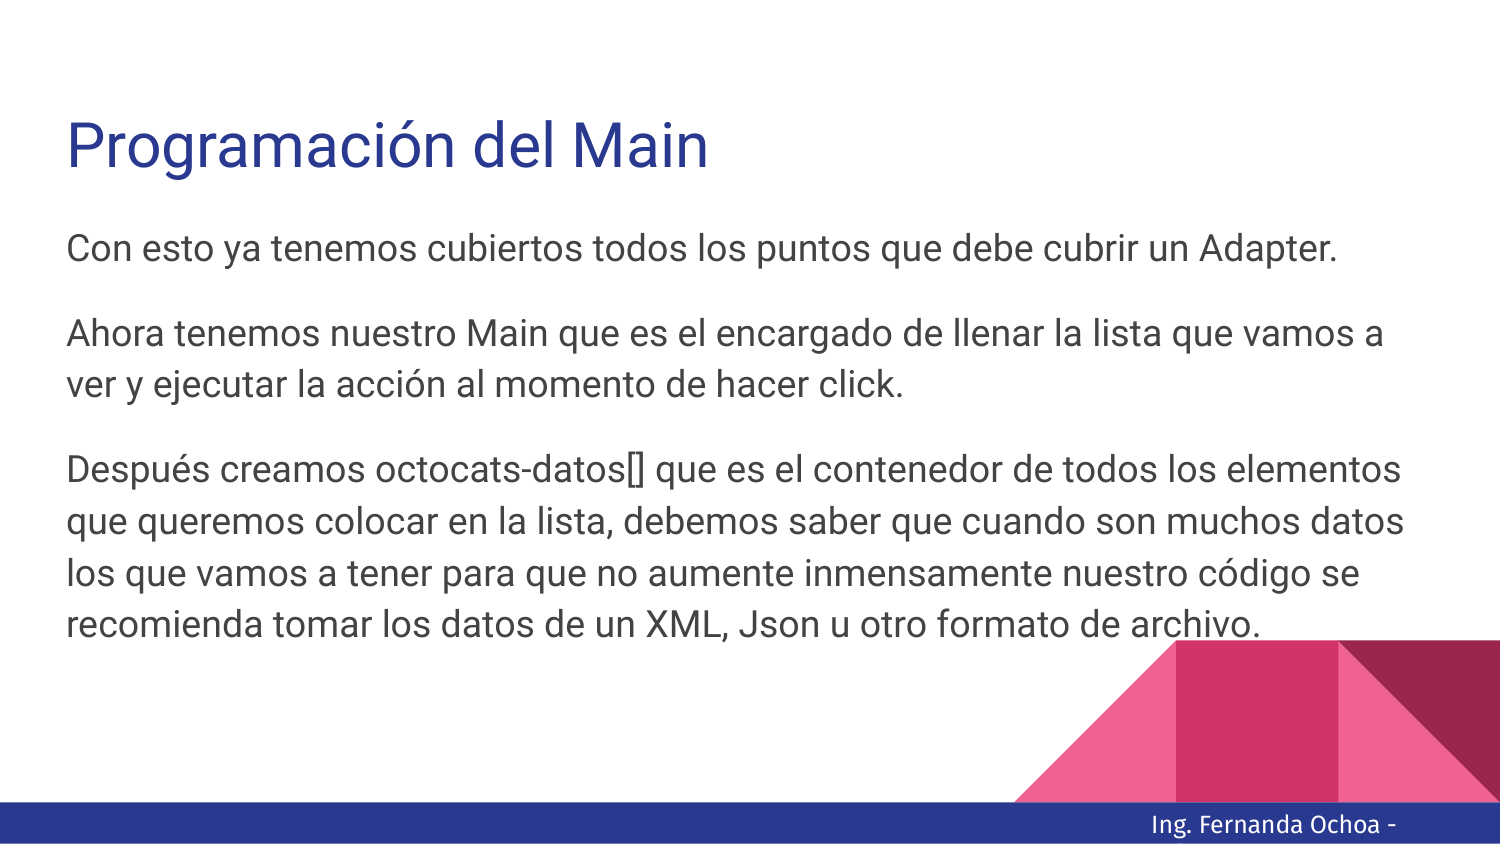

# Programación del Main
Con esto ya tenemos cubiertos todos los puntos que debe cubrir un Adapter.
Ahora tenemos nuestro Main que es el encargado de llenar la lista que vamos a ver y ejecutar la acción al momento de hacer click.
Después creamos octocats-datos[] que es el contenedor de todos los elementos que queremos colocar en la lista, debemos saber que cuando son muchos datos los que vamos a tener para que no aumente inmensamente nuestro código se recomienda tomar los datos de un XML, Json u otro formato de archivo.
Ing. Fernanda Ochoa - @imonsh